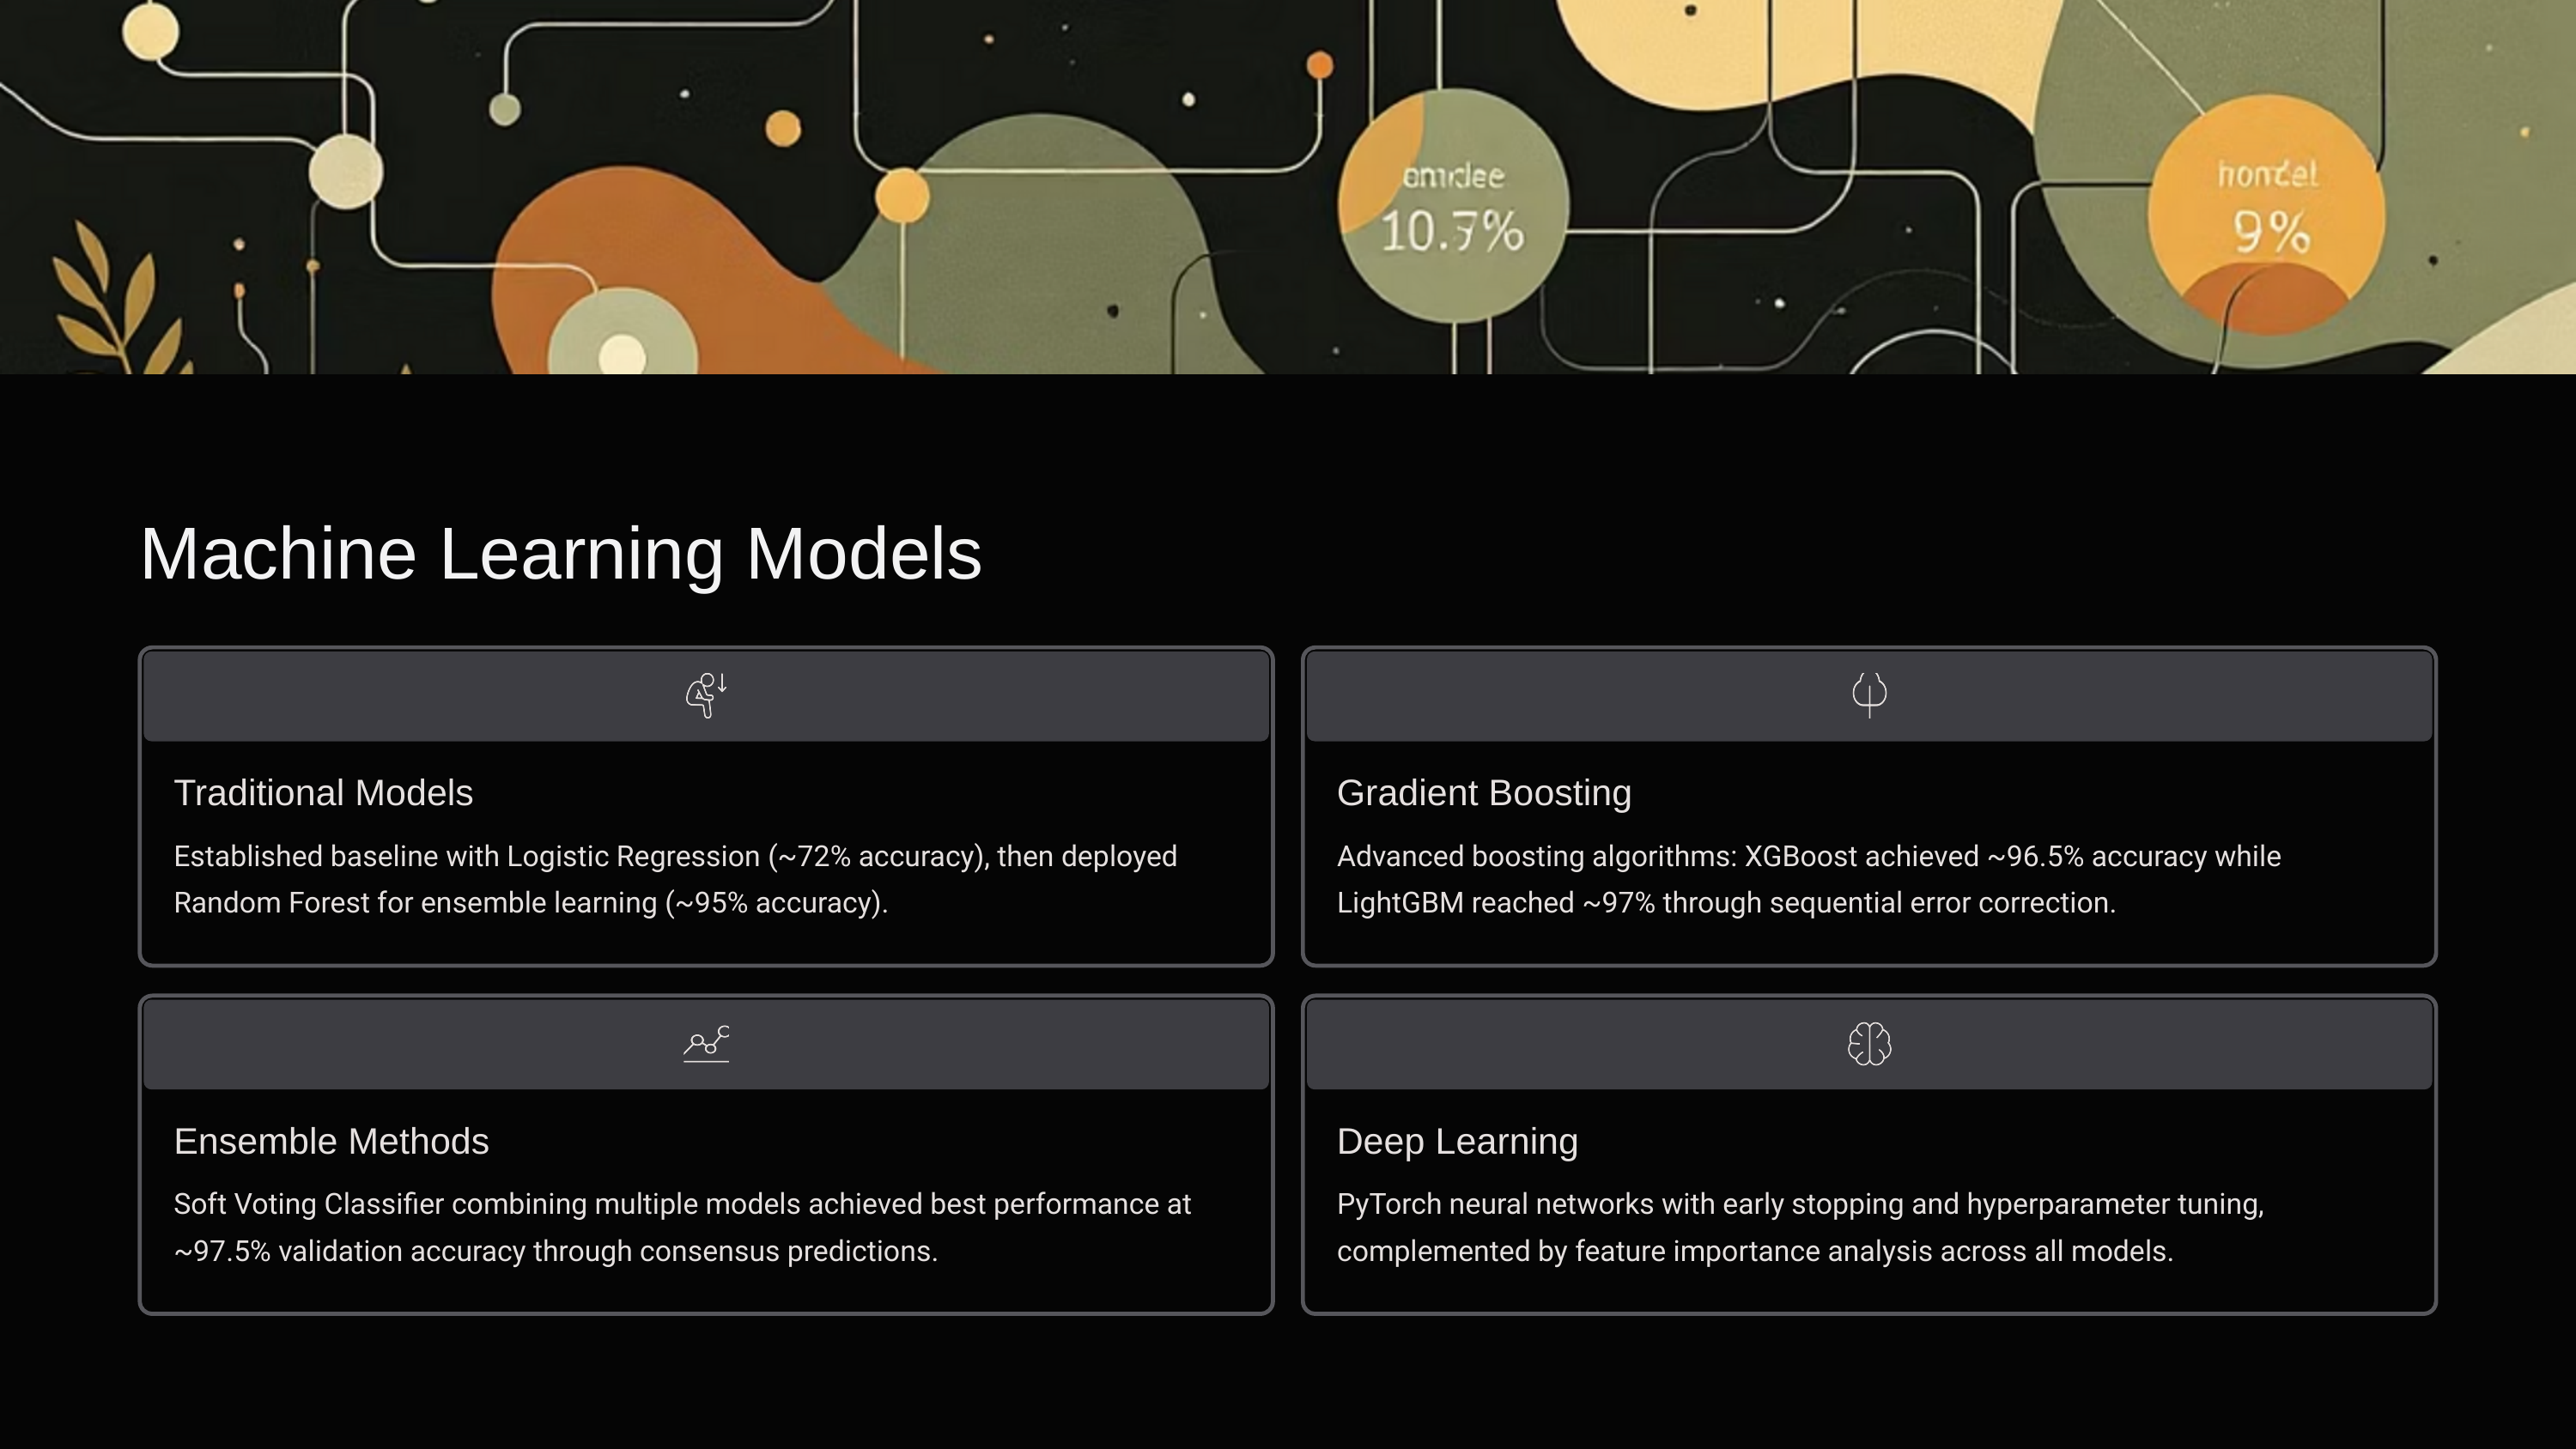

Machine Learning Models

Traditional Models
Gradient Boosting
Established baseline with Logistic Regression (~72% accuracy), then deployed Random Forest for ensemble learning (~95% accuracy).
Advanced boosting algorithms: XGBoost achieved ~96.5% accuracy while LightGBM reached ~97% through sequential error correction.

Ensemble Methods
Deep Learning
Soft Voting Classifier combining multiple models achieved best performance at ~97.5% validation accuracy through consensus predictions.
PyTorch neural networks with early stopping and hyperparameter tuning, complemented by feature importance analysis across all models.